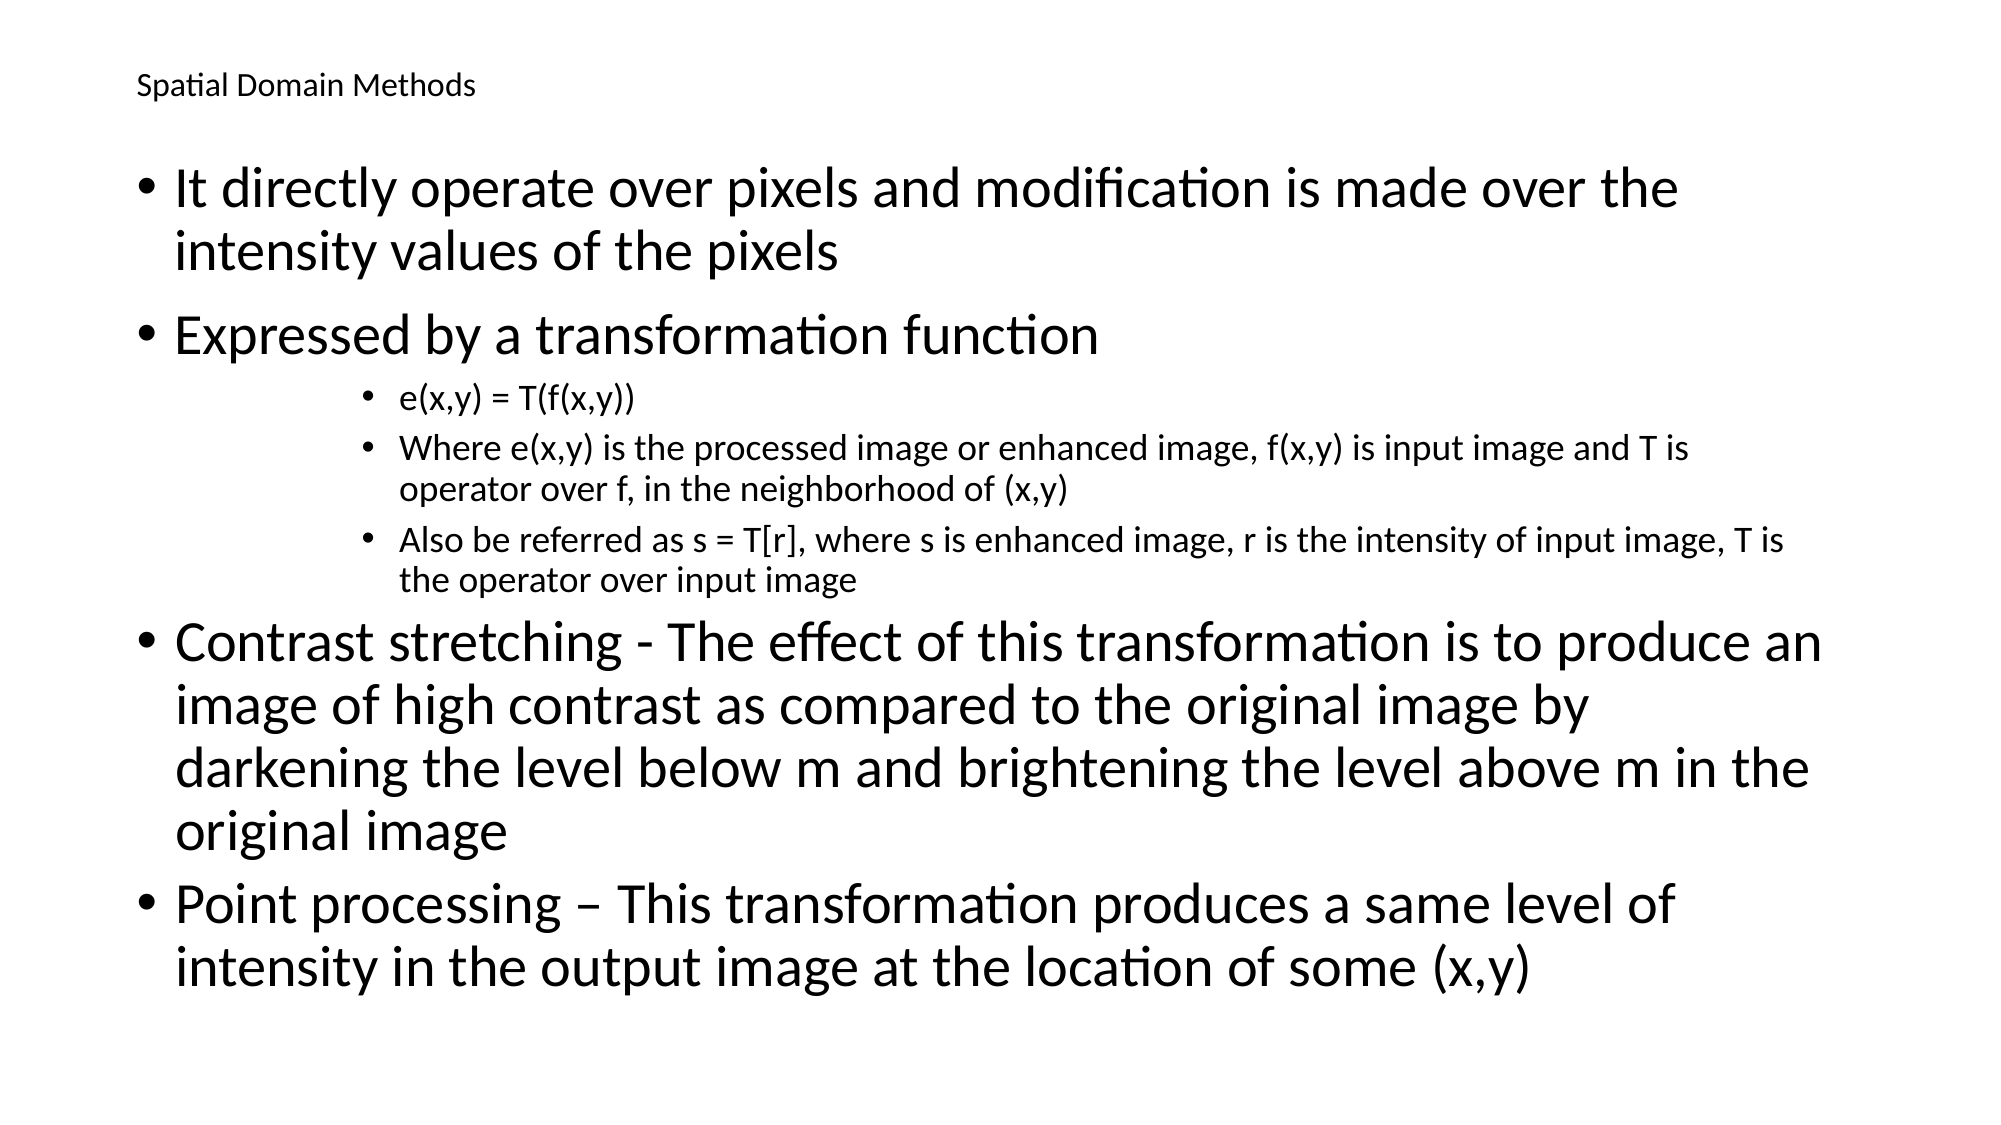

# Spatial Domain Methods
It directly operate over pixels and modification is made over the intensity values of the pixels
Expressed by a transformation function
e(x,y) = T(f(x,y))
Where e(x,y) is the processed image or enhanced image, f(x,y) is input image and T is operator over f, in the neighborhood of (x,y)
Also be referred as s = T[r], where s is enhanced image, r is the intensity of input image, T is the operator over input image
Contrast stretching - The effect of this transformation is to produce an image of high contrast as compared to the original image by darkening the level below m and brightening the level above m in the original image
Point processing – This transformation produces a same level of intensity in the output image at the location of some (x,y)